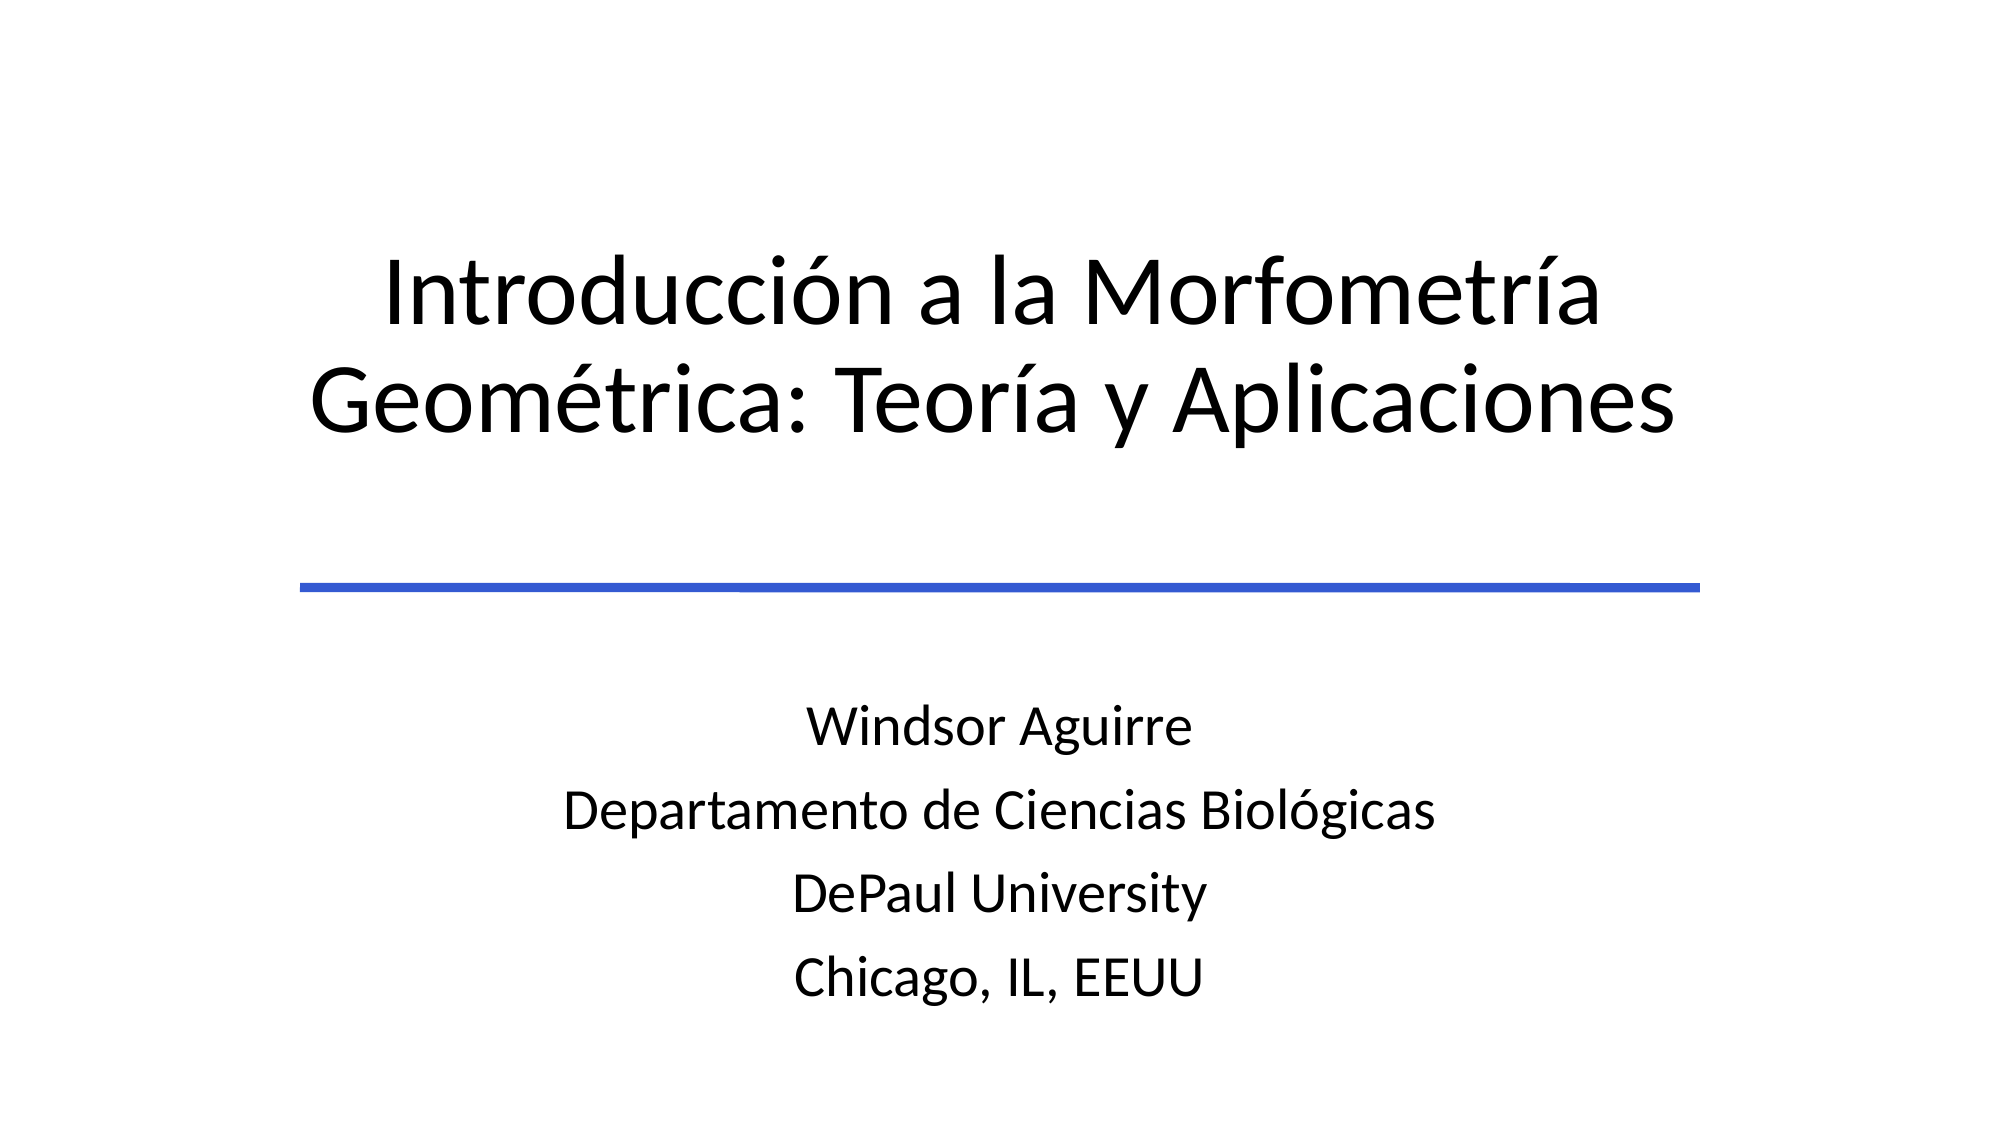

# Introducción a la Morfometría Geométrica: Teoría y Aplicaciones
Windsor Aguirre
Departamento de Ciencias Biológicas
DePaul University
Chicago, IL, EEUU